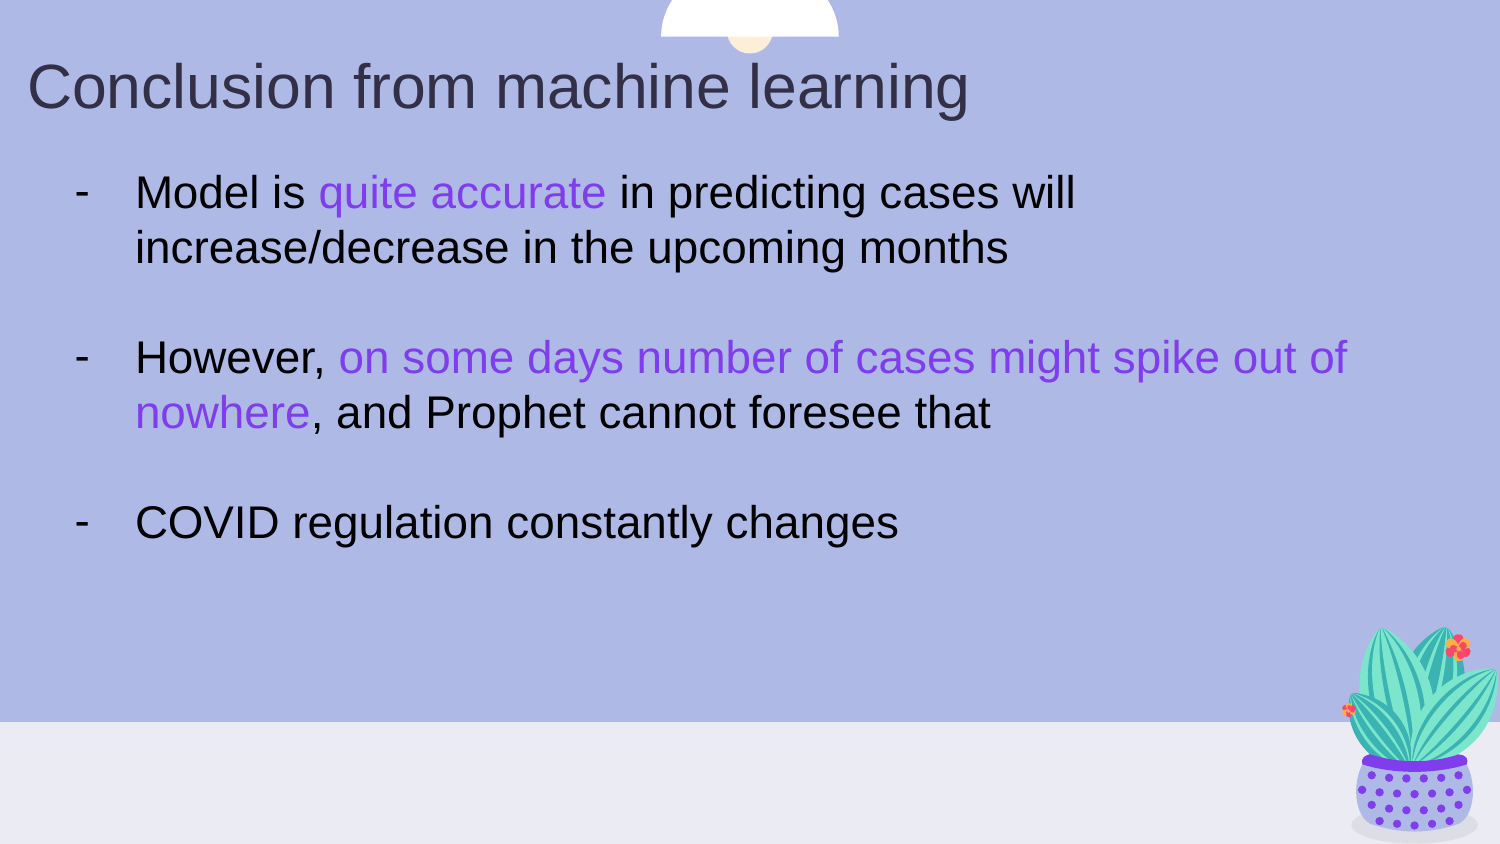

# Conclusion from machine learning
Model is quite accurate in predicting cases will increase/decrease in the upcoming months

However, on some days number of cases might spike out of nowhere, and Prophet cannot foresee that

COVID regulation constantly changes